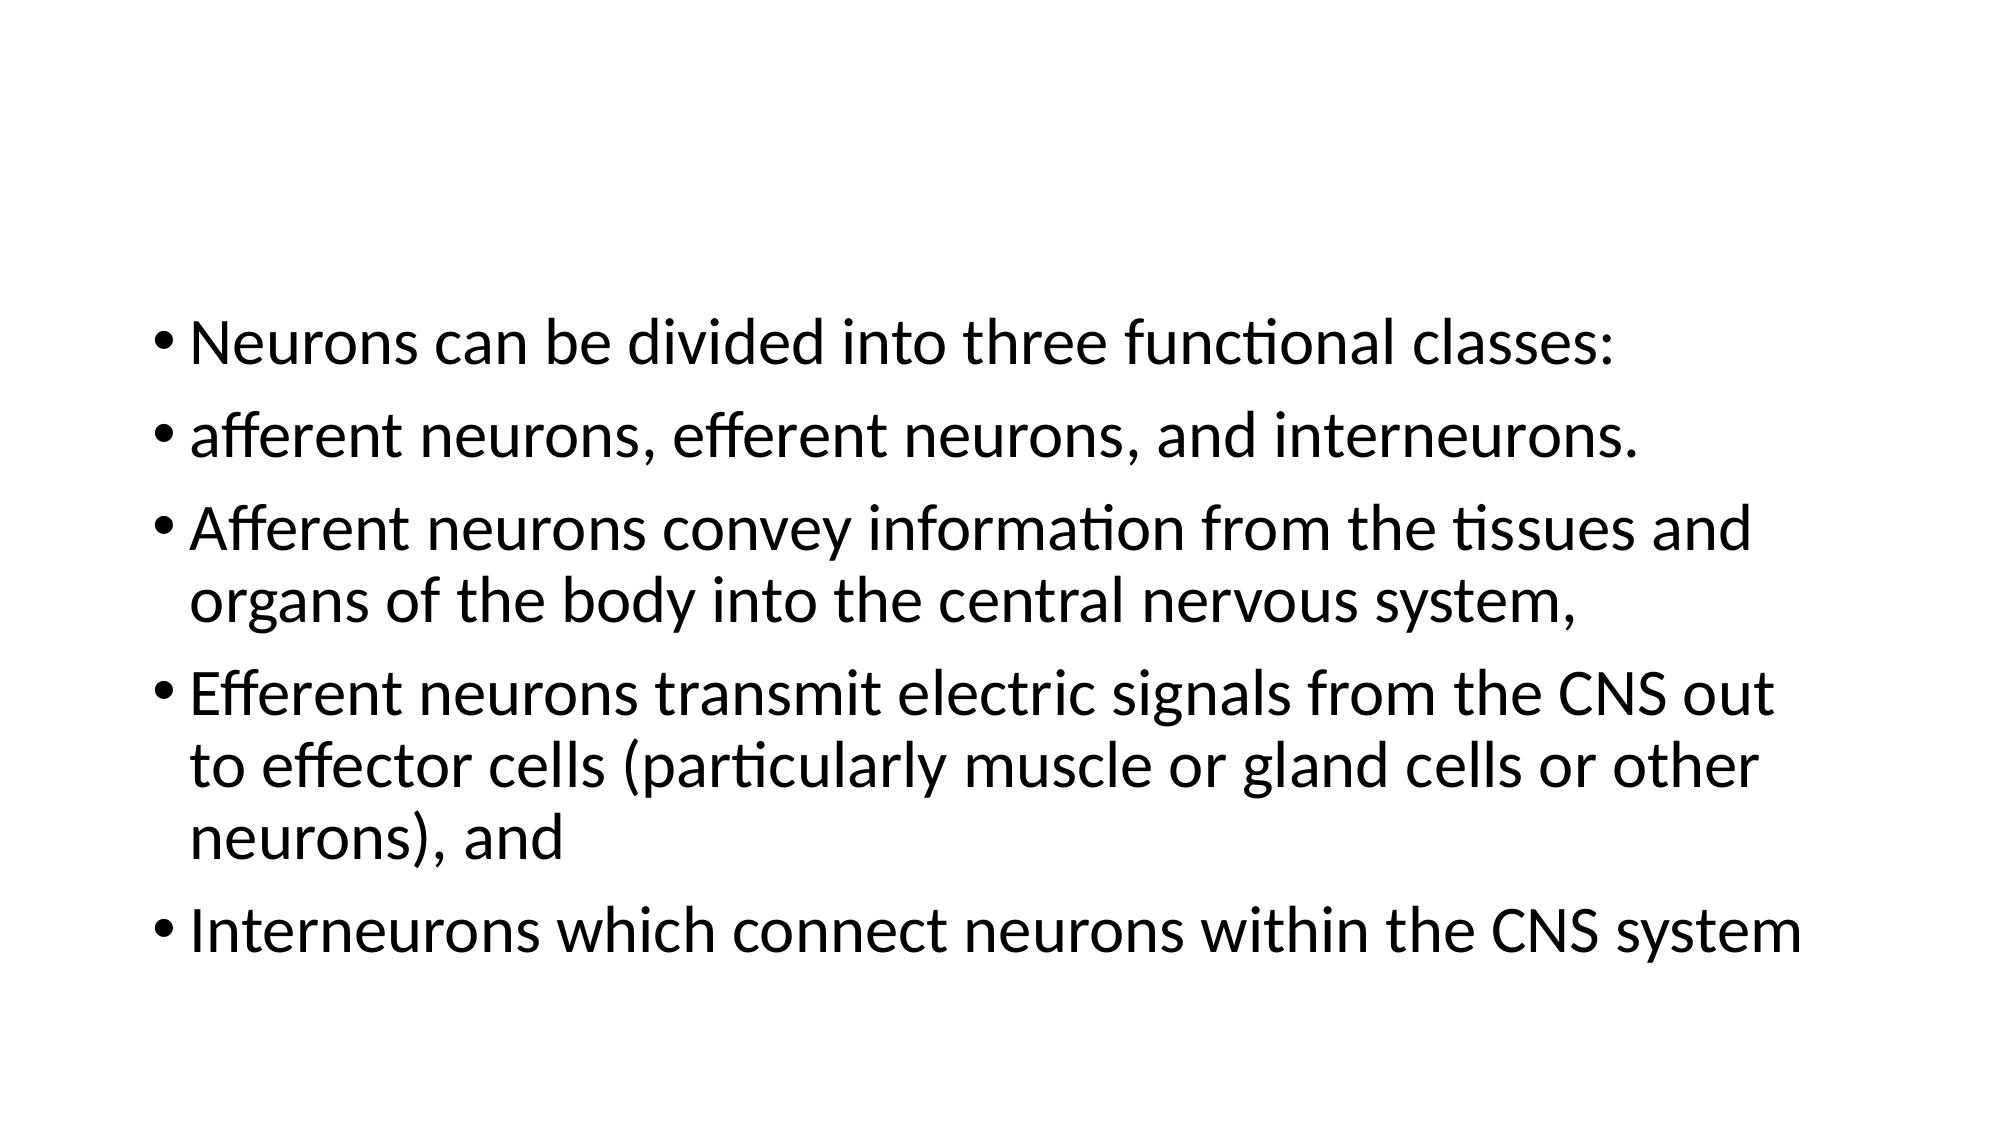

#
Neurons can be divided into three functional classes:
afferent neurons, efferent neurons, and interneurons.
Afferent neurons convey information from the tissues and organs of the body into the central nervous system,
Efferent neurons transmit electric signals from the CNS out to effector cells (particularly muscle or gland cells or other neurons), and
Interneurons which connect neurons within the CNS system